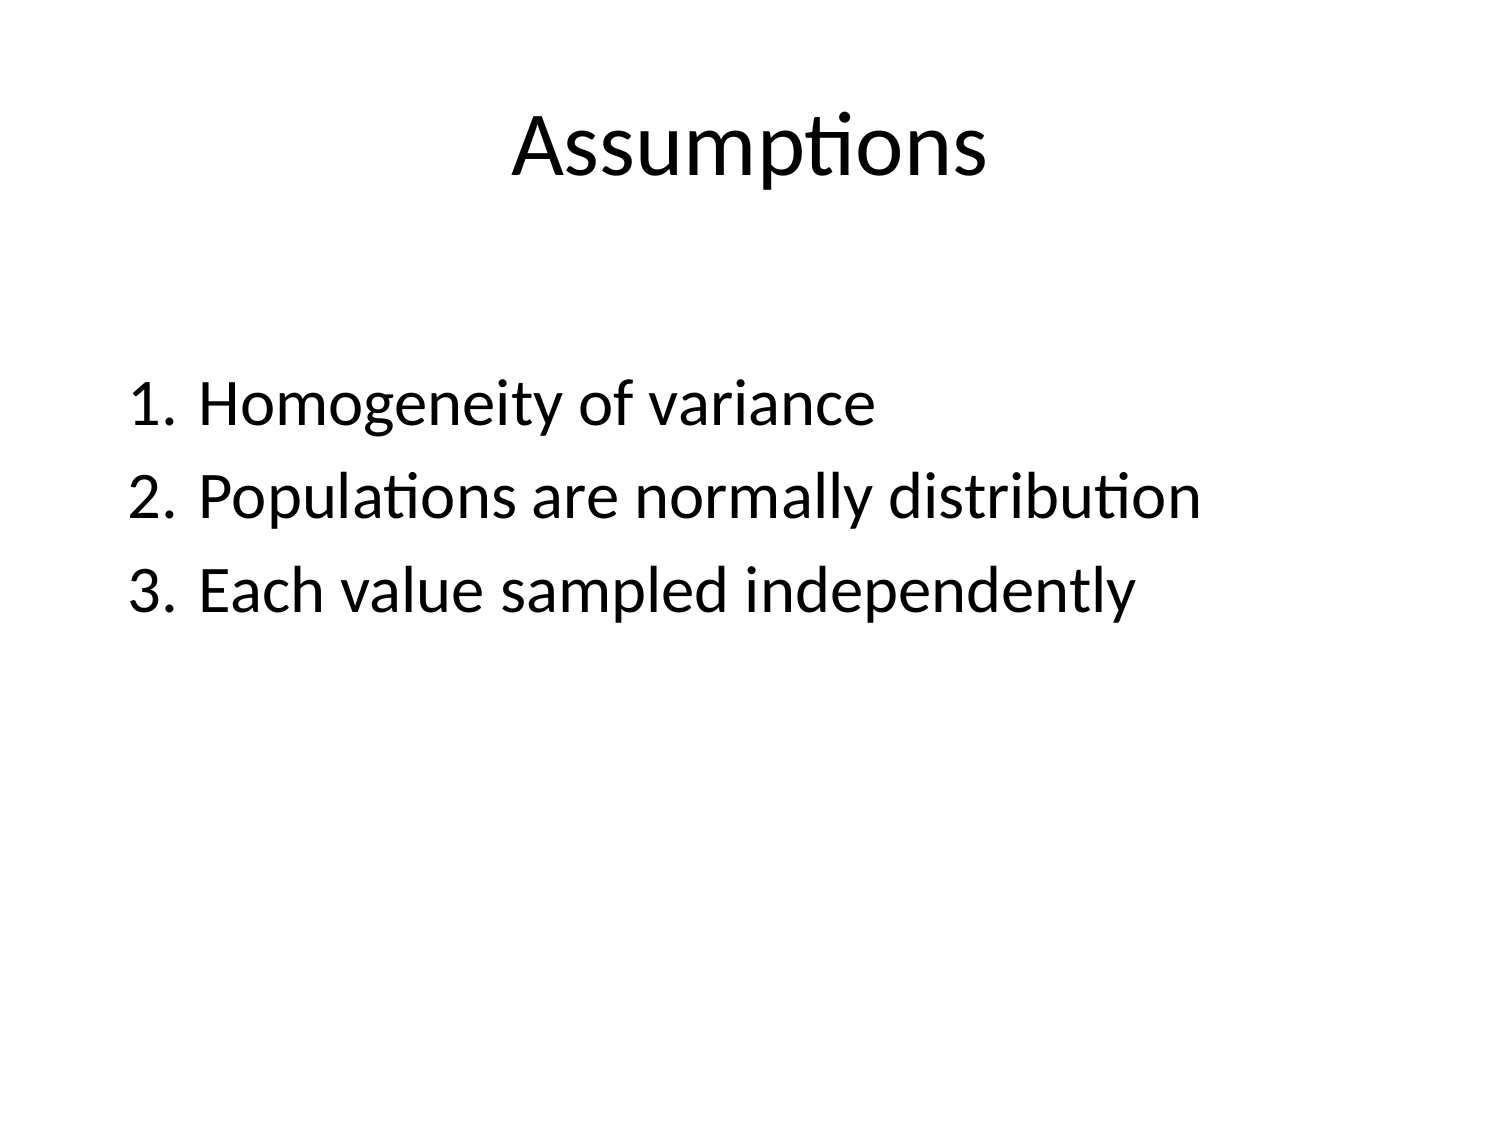

# Assumptions
 Homogeneity of variance
 Populations are normally distribution
 Each value sampled independently